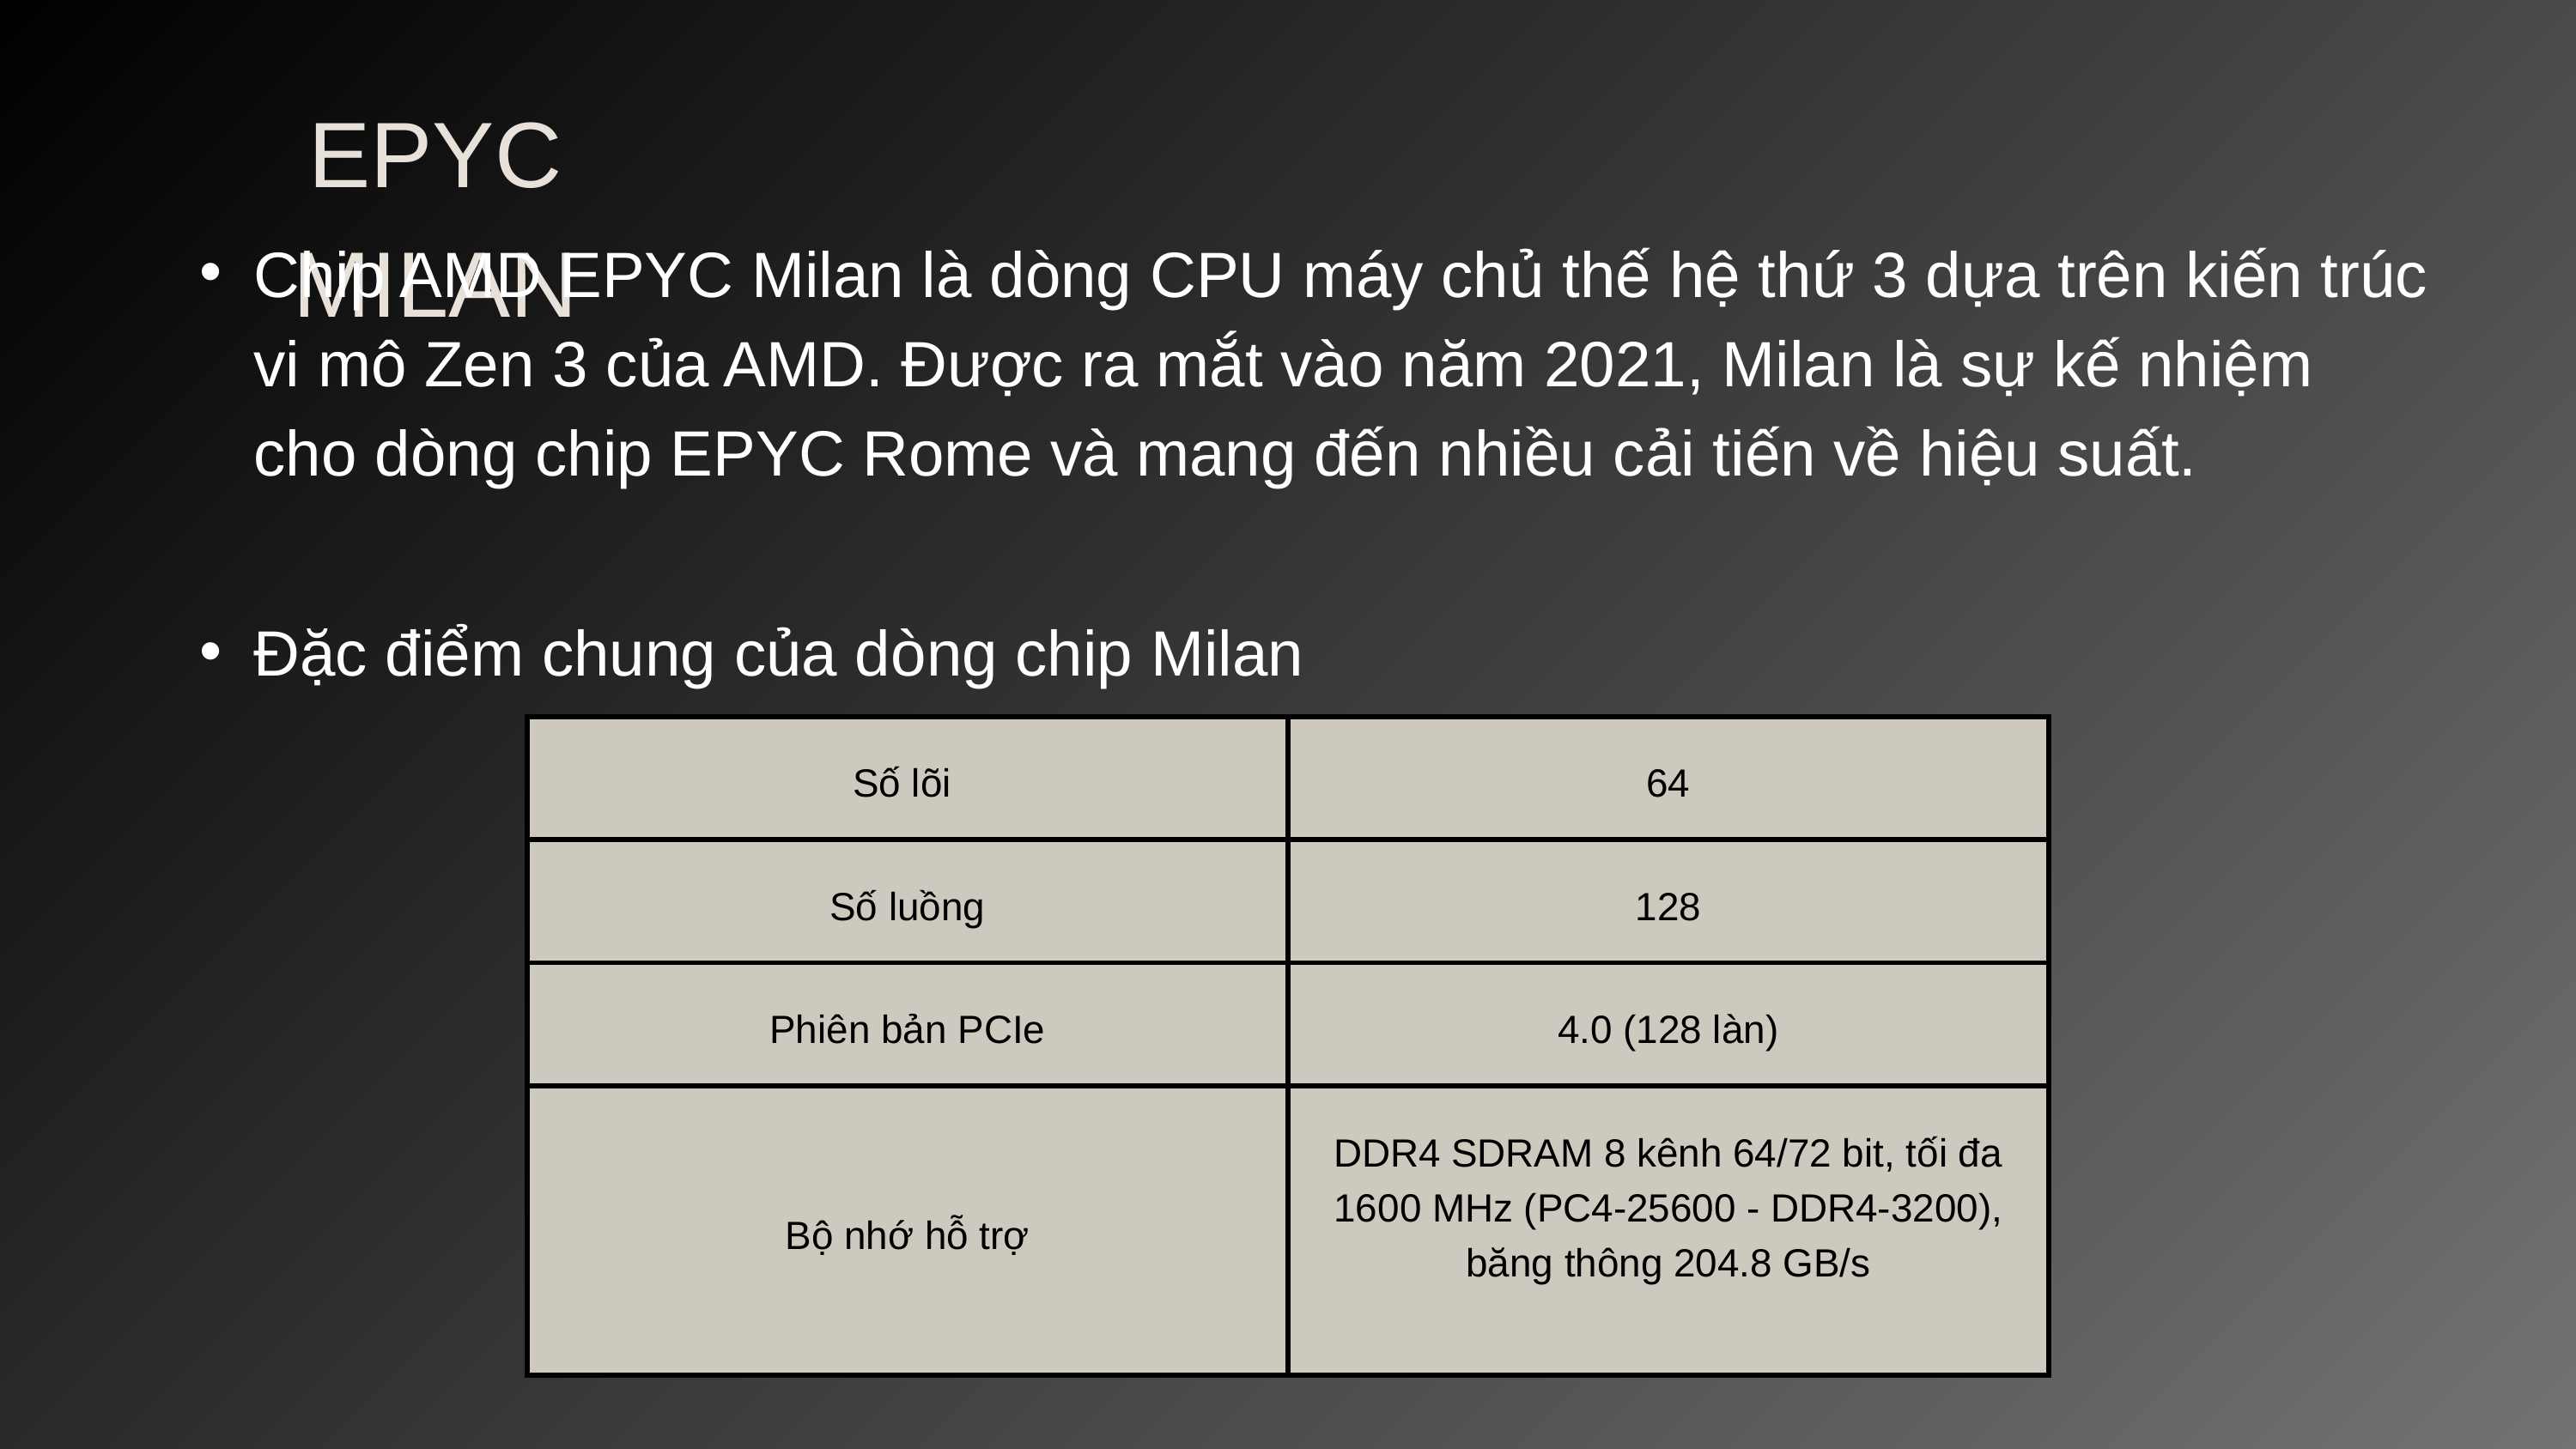

EPYC MILAN
Chip AMD EPYC Milan là dòng CPU máy chủ thế hệ thứ 3 dựa trên kiến trúc vi mô Zen 3 của AMD. Được ra mắt vào năm 2021, Milan là sự kế nhiệm cho dòng chip EPYC Rome và mang đến nhiều cải tiến về hiệu suất.
Đặc điểm chung của dòng chip Milan
| Số lõi | 64 |
| --- | --- |
| Số luồng | 128 |
| Phiên bản PCIe | 4.0 (128 làn) |
| Bộ nhớ hỗ trợ | DDR4 SDRAM 8 kênh 64/72 bit, tối đa 1600 MHz (PC4-25600 - DDR4-3200), băng thông 204.8 GB/s |